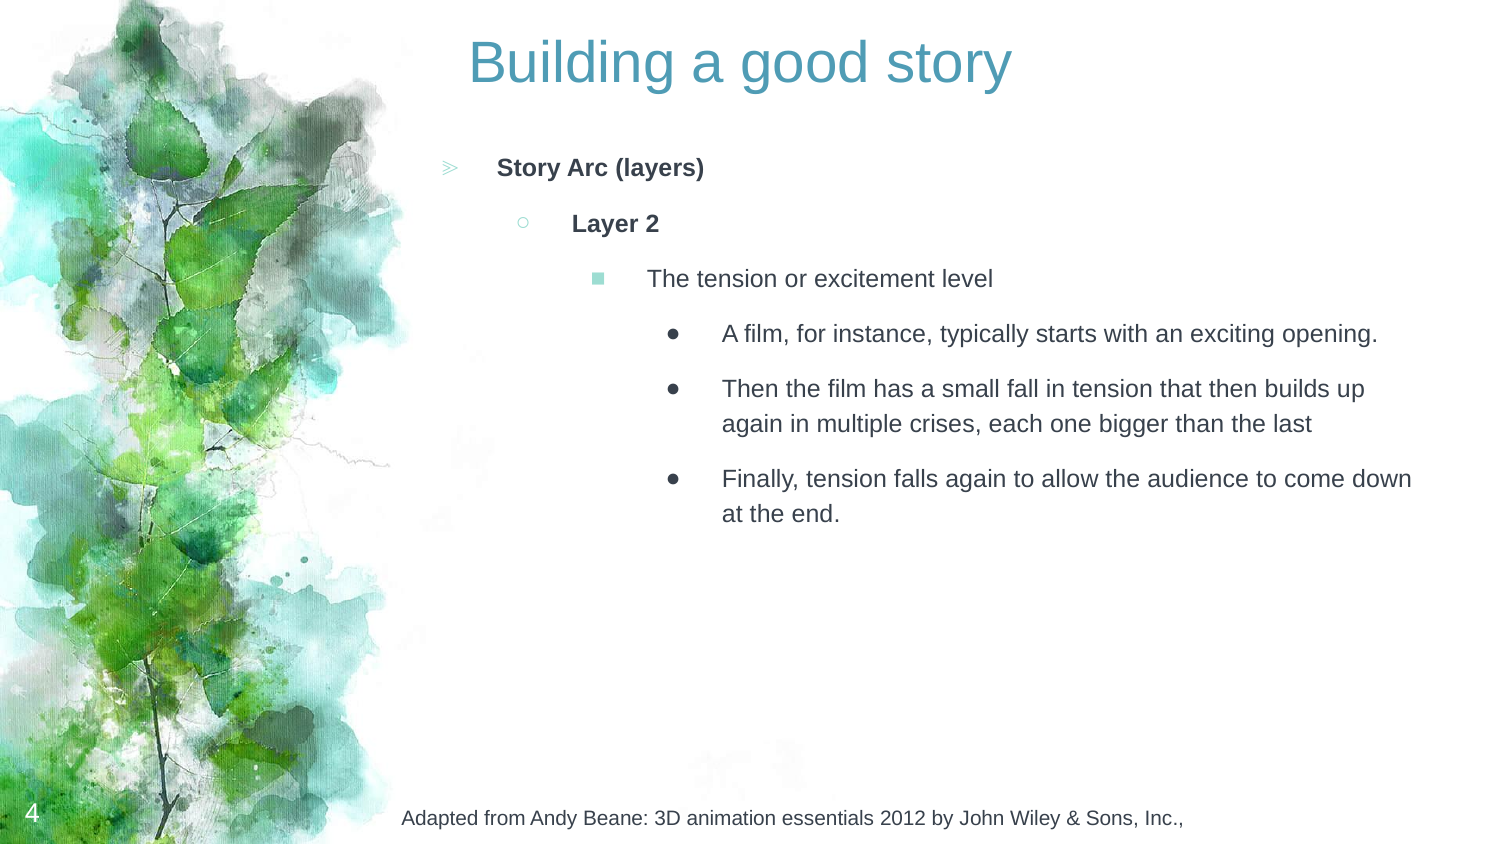

# Building a good story
Story Arc (layers)
Layer 2
The tension or excitement level
A film, for instance, typically starts with an exciting opening.
Then the film has a small fall in tension that then builds up again in multiple crises, each one bigger than the last
Finally, tension falls again to allow the audience to come down at the end.

4
Adapted from Andy Beane: 3D animation essentials 2012 by John Wiley & Sons, Inc.,